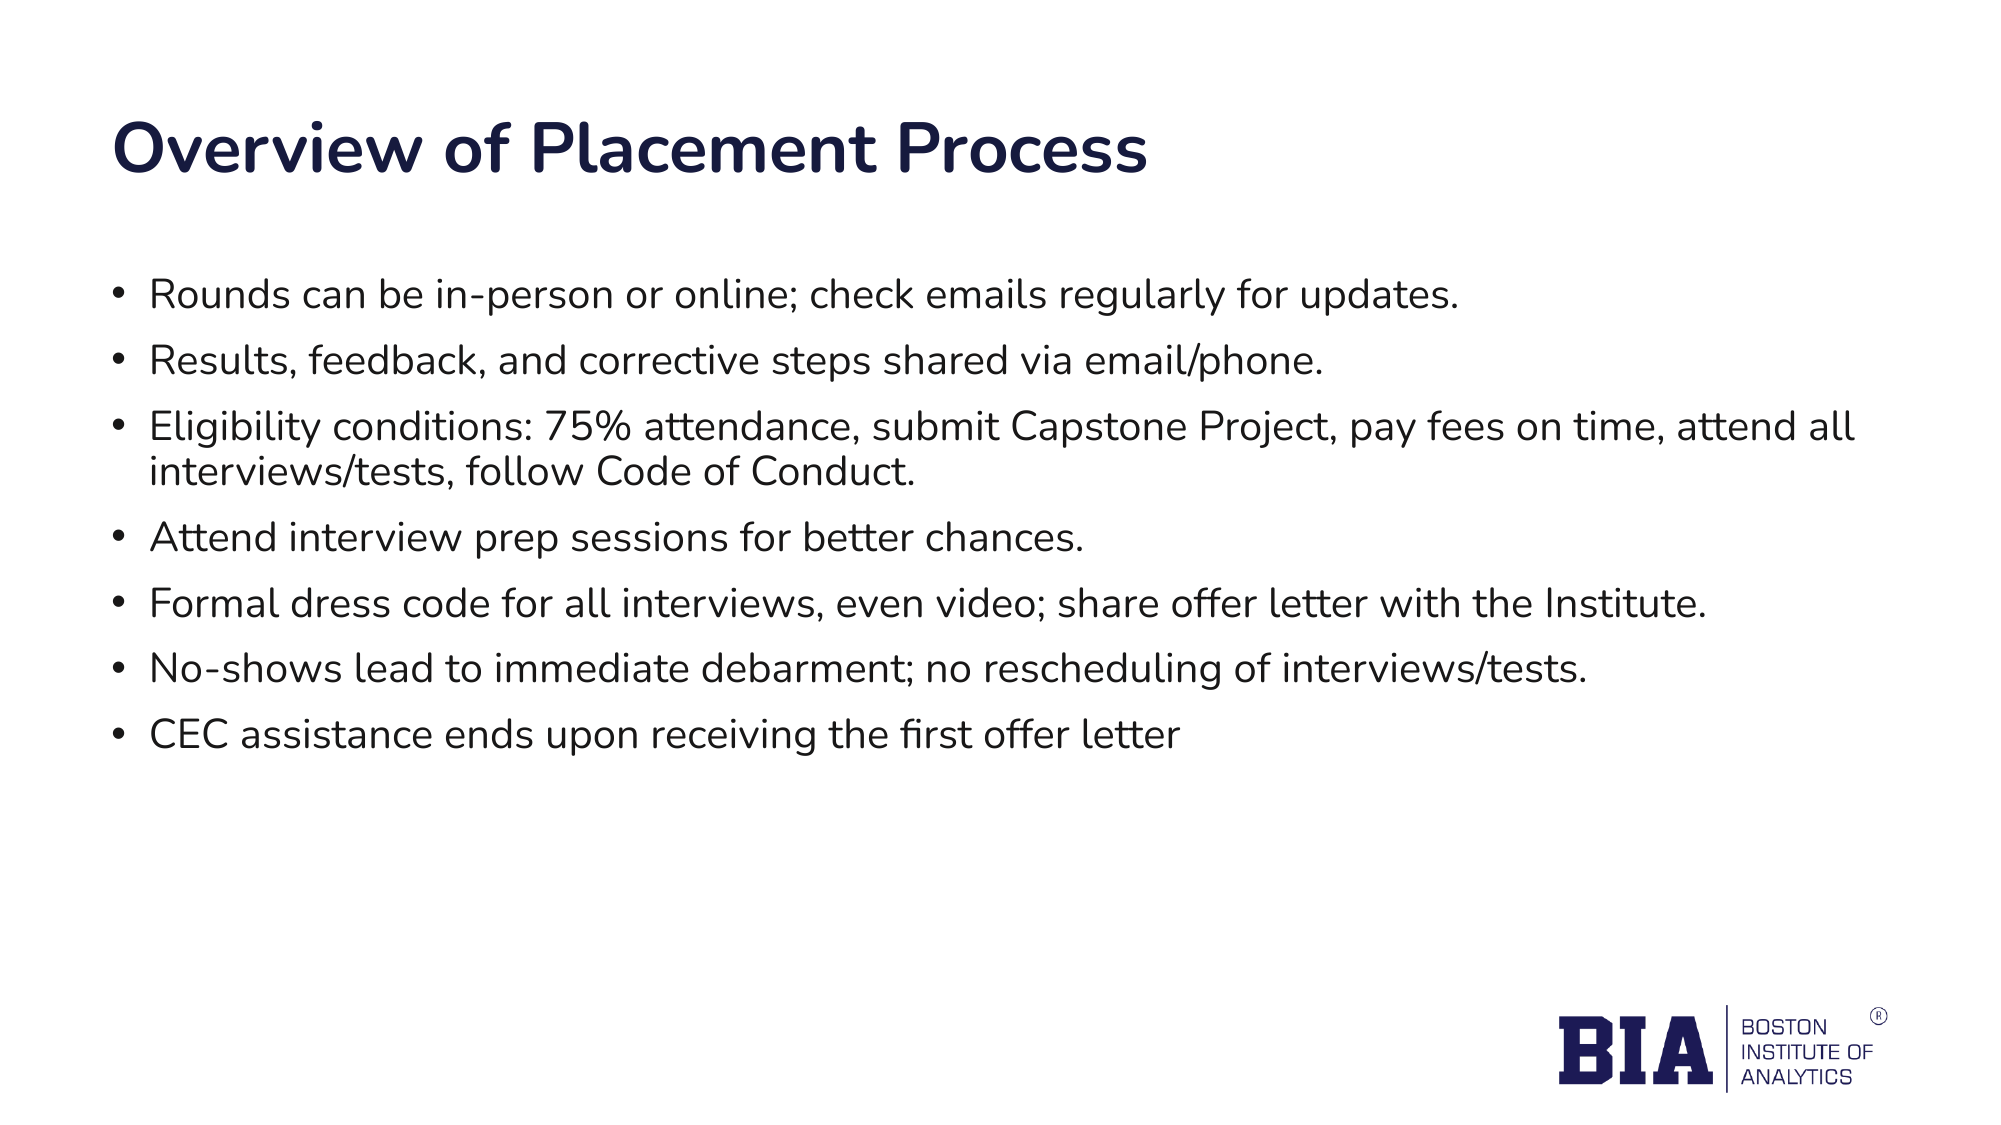

# Overview of Placement Process
Rounds can be in-person or online; check emails regularly for updates.
Results, feedback, and corrective steps shared via email/phone.
Eligibility conditions: 75% attendance, submit Capstone Project, pay fees on time, attend all interviews/tests, follow Code of Conduct.
Attend interview prep sessions for better chances.
Formal dress code for all interviews, even video; share offer letter with the Institute.
No-shows lead to immediate debarment; no rescheduling of interviews/tests.
CEC assistance ends upon receiving the first offer letter